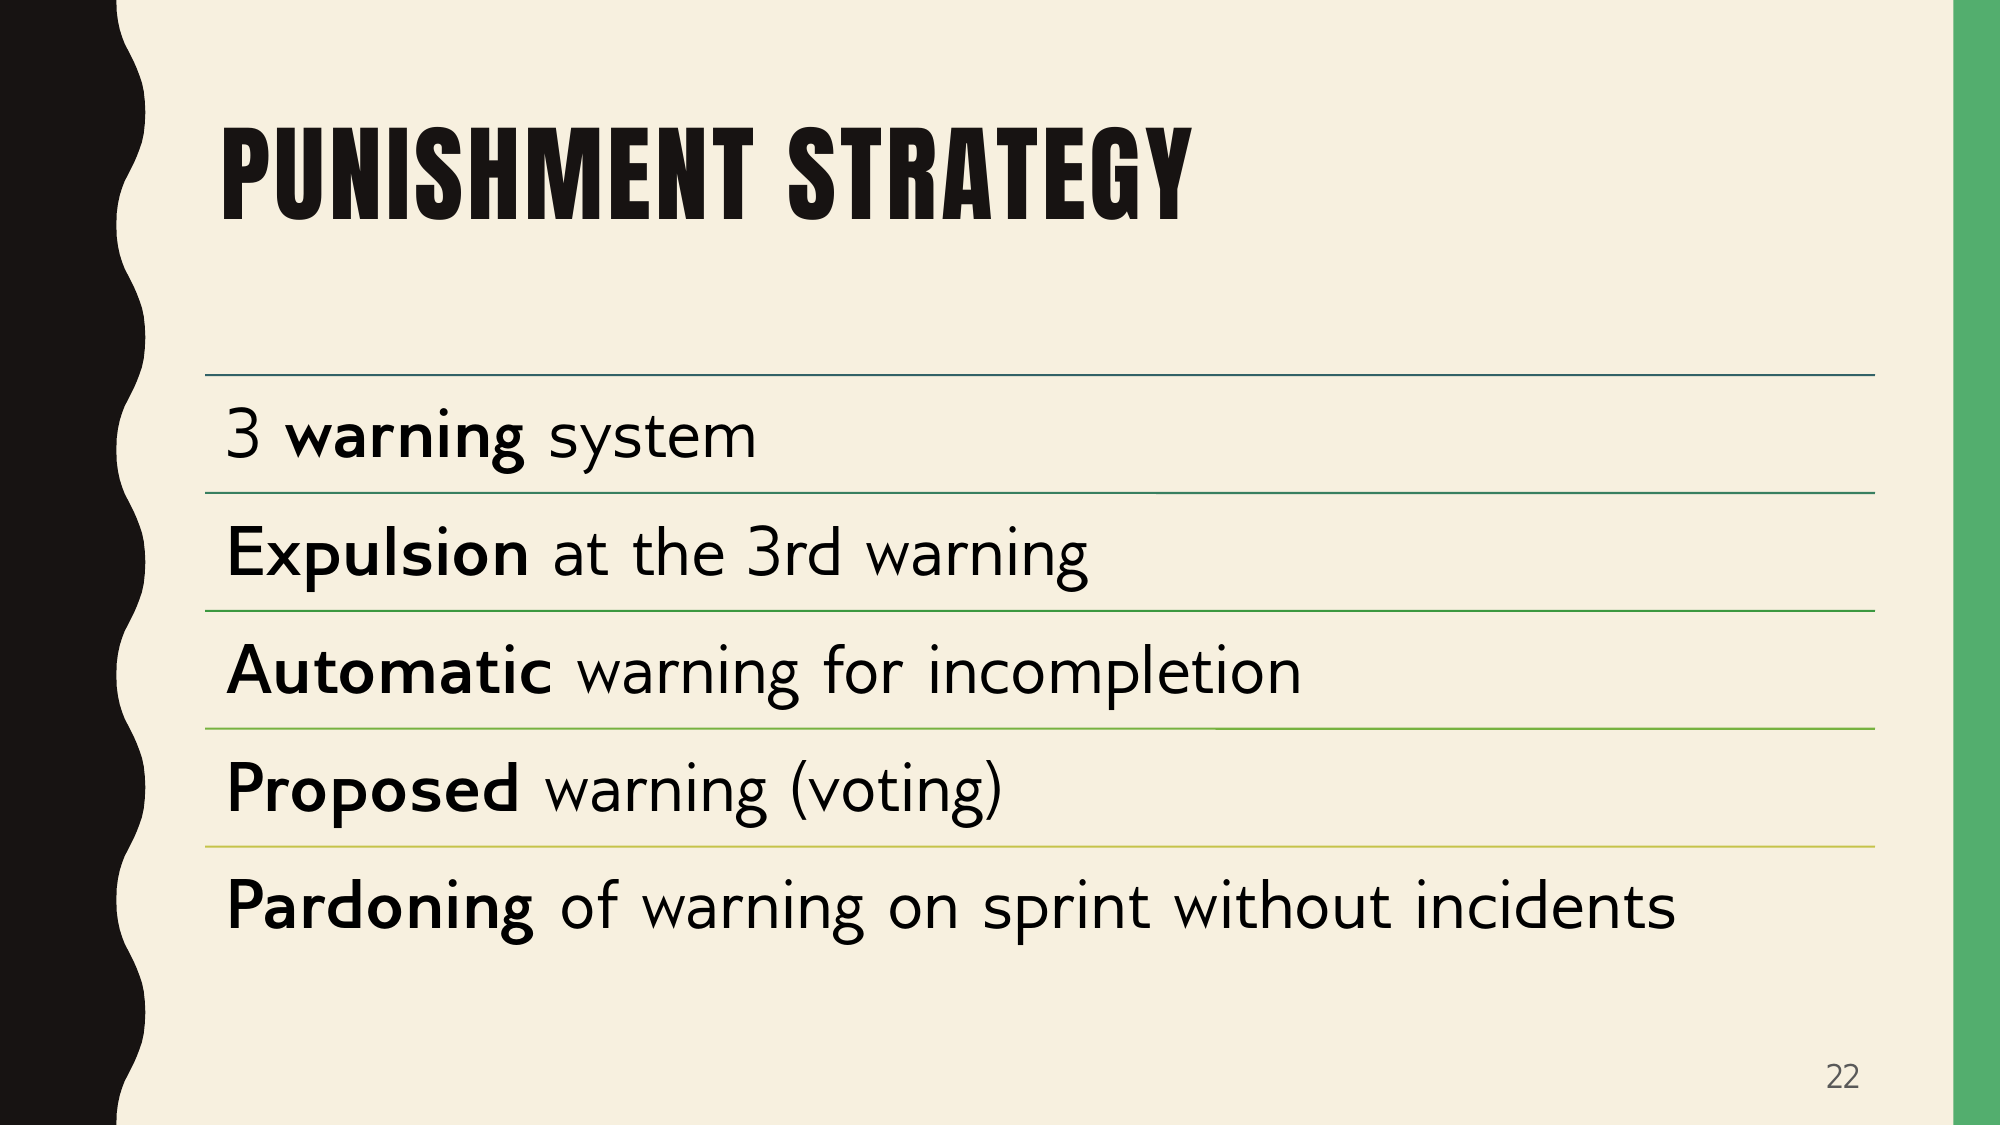

# Punishment strategy
3 warning system
Expulsion at the 3rd warning
Automatic warning for incompletion
Proposed warning (voting)
Pardoning of warning on sprint without incidents
22